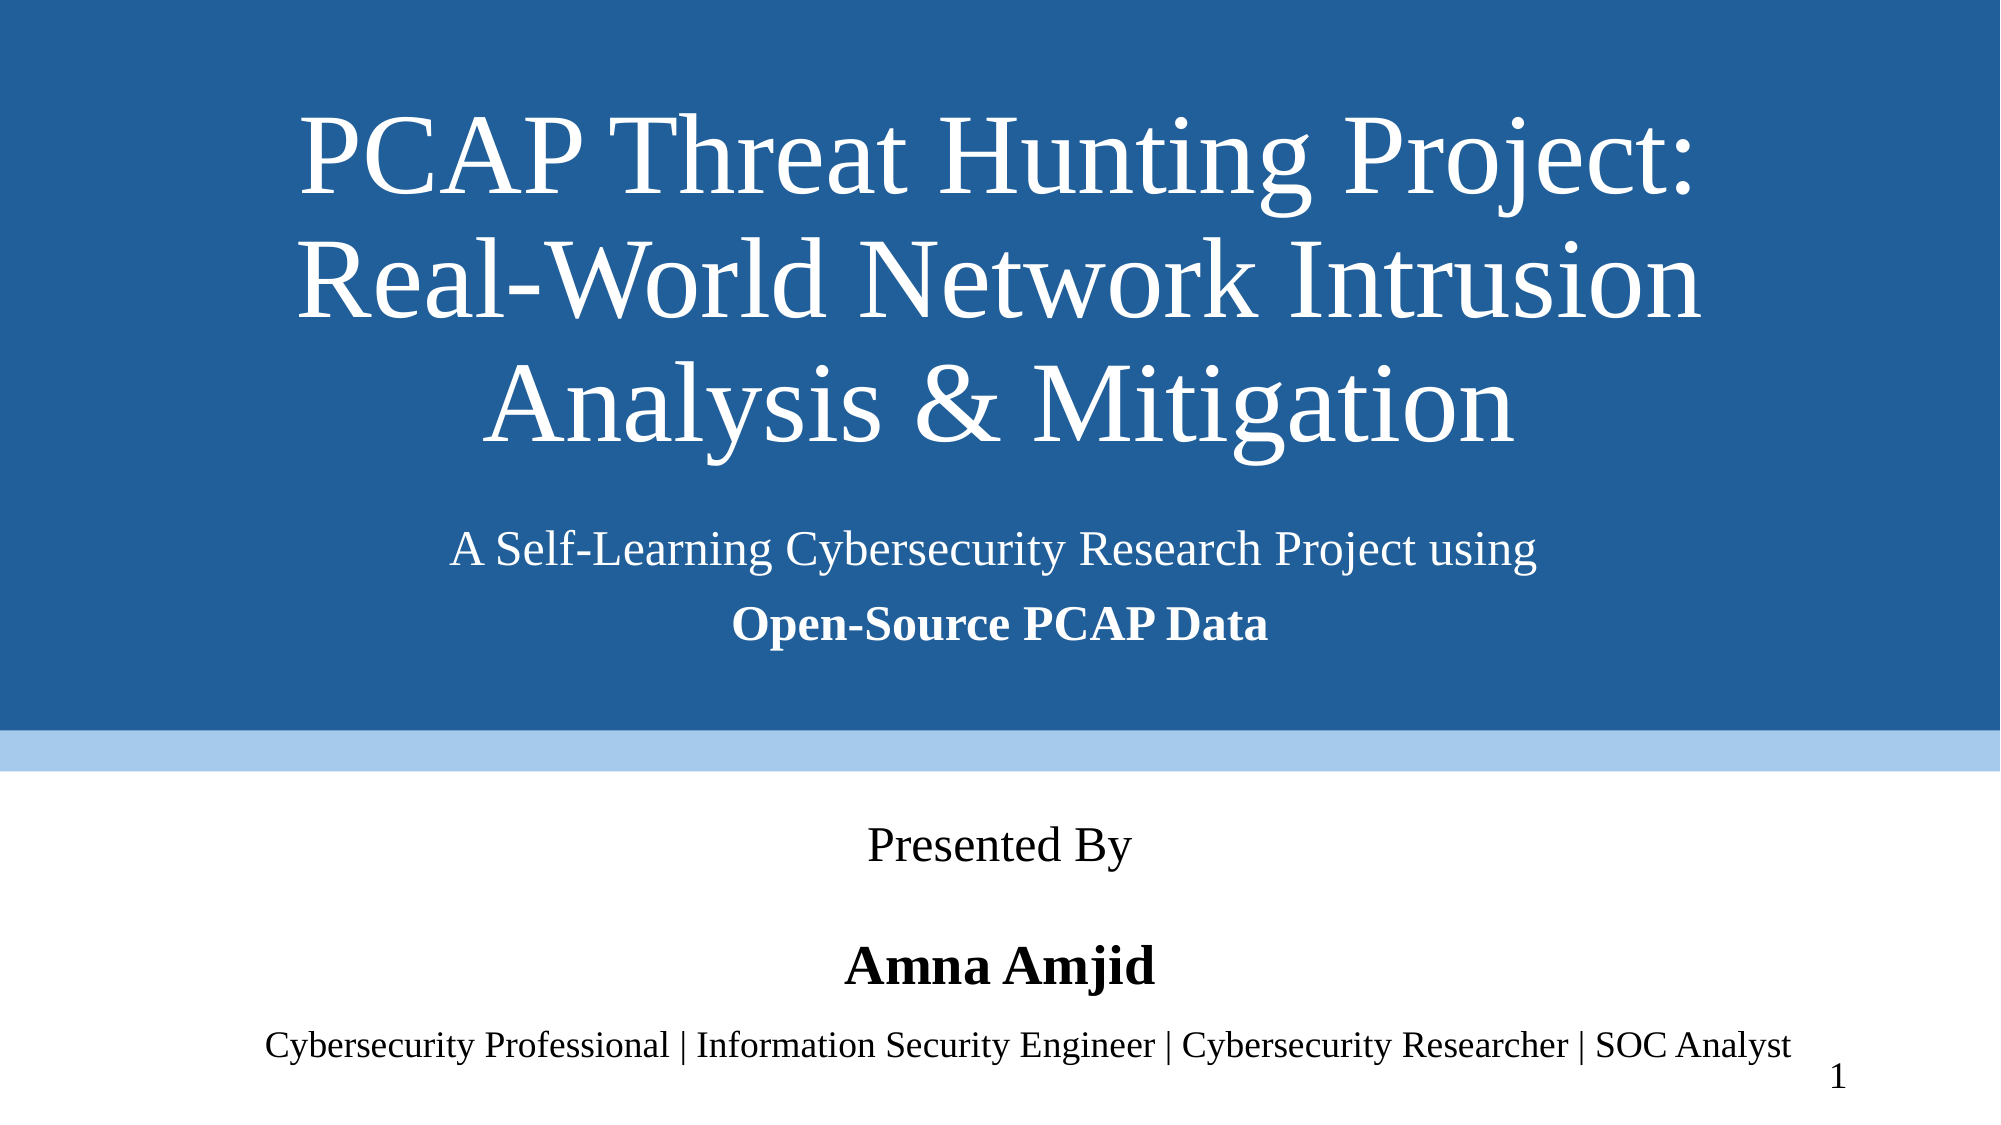

# PCAP Threat Hunting Project: Real-World Network Intrusion Analysis & Mitigation
A Self-Learning Cybersecurity Research Project using
Open-Source PCAP Data

Presented By
Amna Amjid
Cybersecurity Professional | Information Security Engineer | Cybersecurity Researcher | SOC Analyst
1